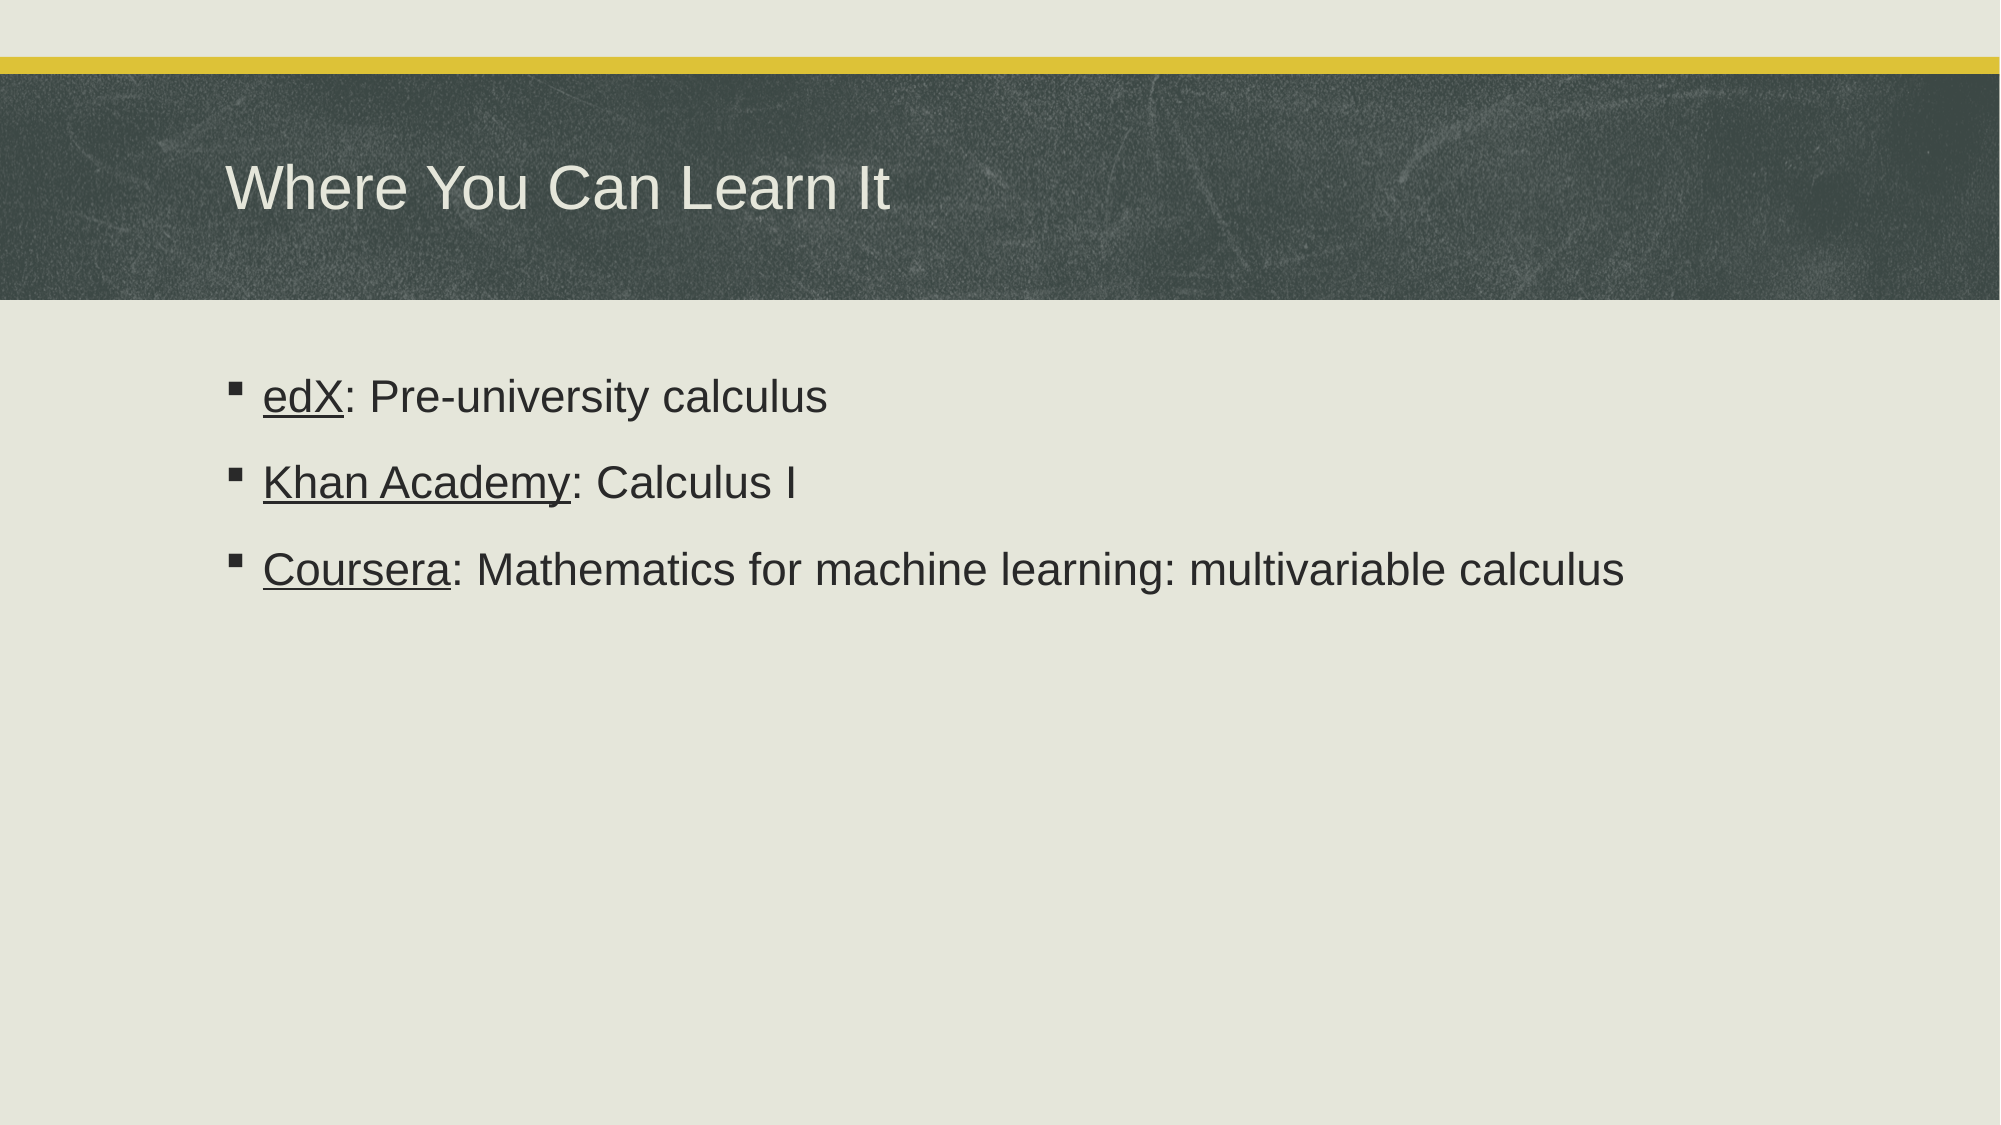

# Where You Can Learn It
edX: Pre-university calculus
Khan Academy: Calculus I
Coursera: Mathematics for machine learning: multivariable calculus